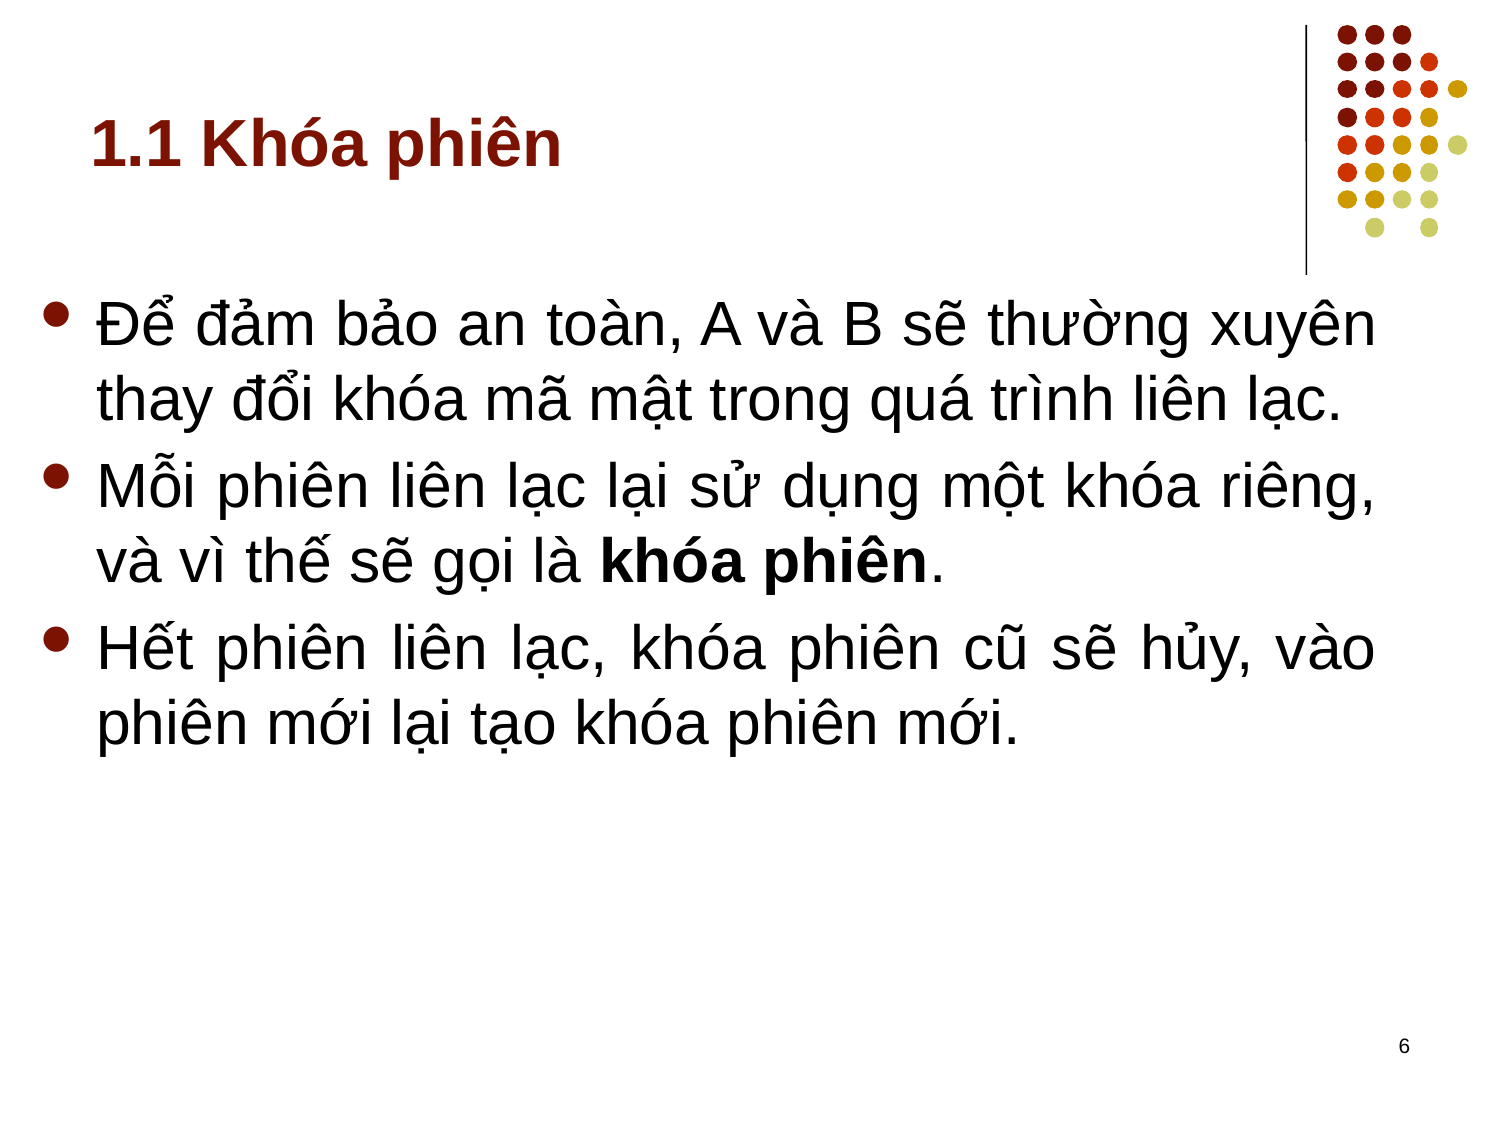

# 1.1 Khóa phiên
Để đảm bảo an toàn, A và B sẽ thường xuyên thay đổi khóa mã mật trong quá trình liên lạc.
Mỗi phiên liên lạc lại sử dụng một khóa riêng, và vì thế sẽ gọi là khóa phiên.
Hết phiên liên lạc, khóa phiên cũ sẽ hủy, vào phiên mới lại tạo khóa phiên mới.
6